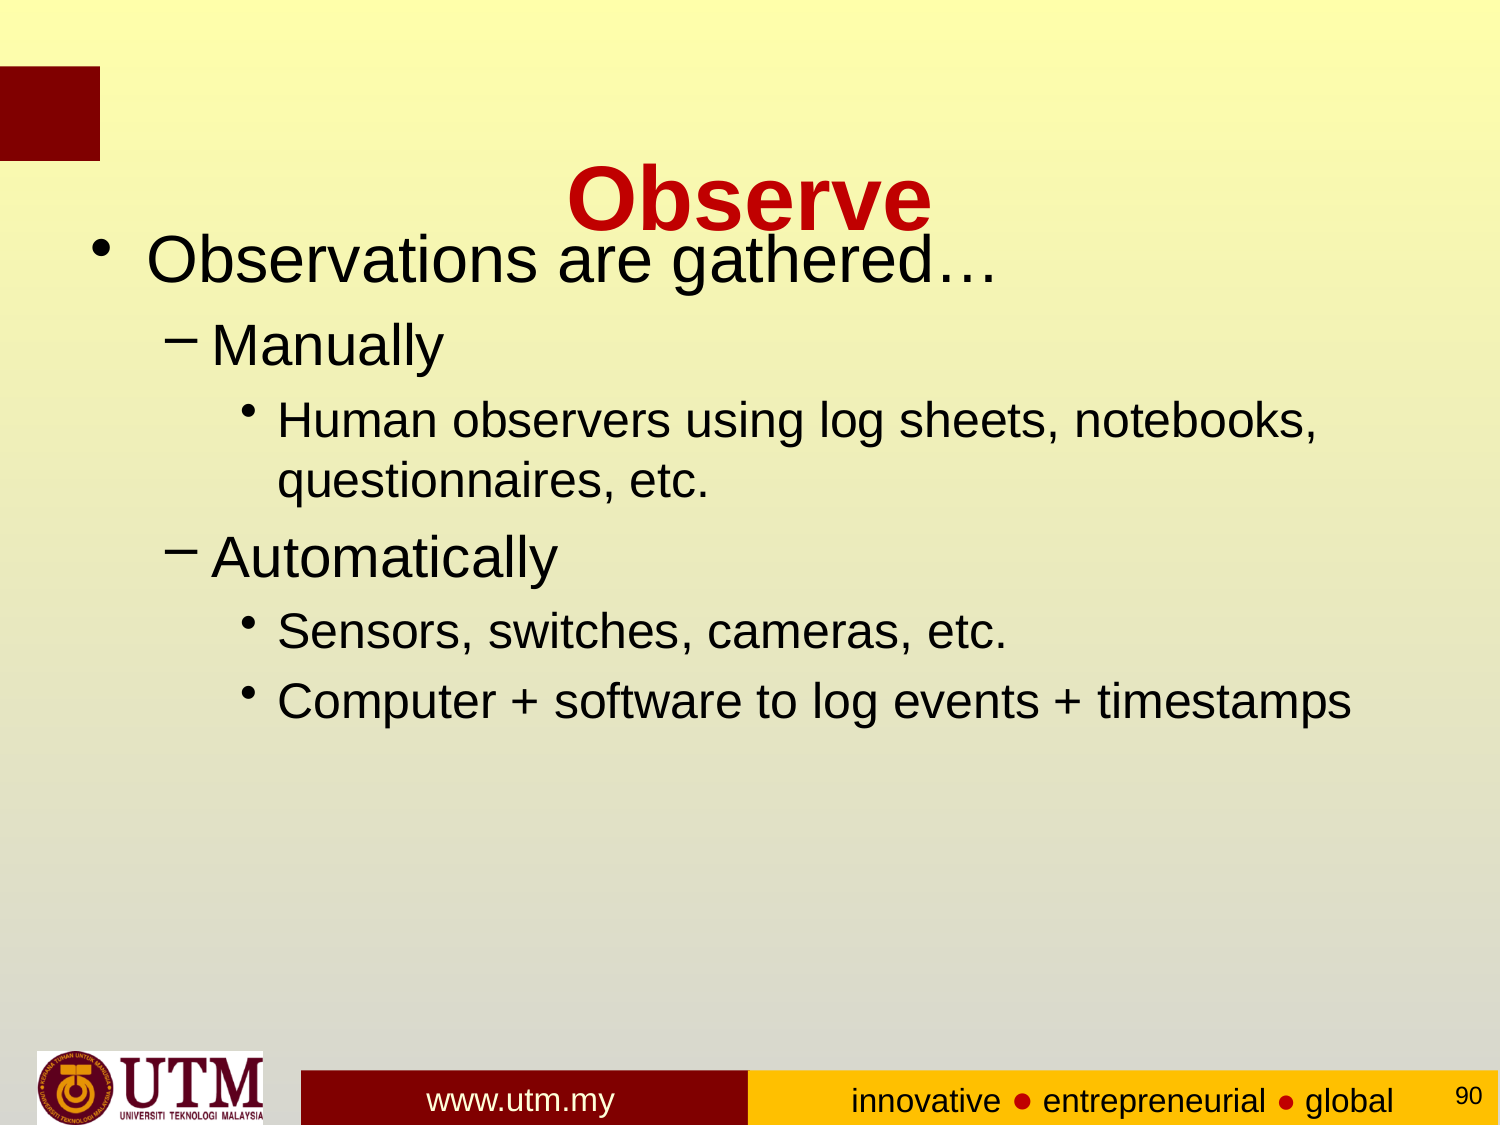

# Observe
Observations are gathered…
Manually
Human observers using log sheets, notebooks, questionnaires, etc.
Automatically
Sensors, switches, cameras, etc.
Computer + software to log events + timestamps